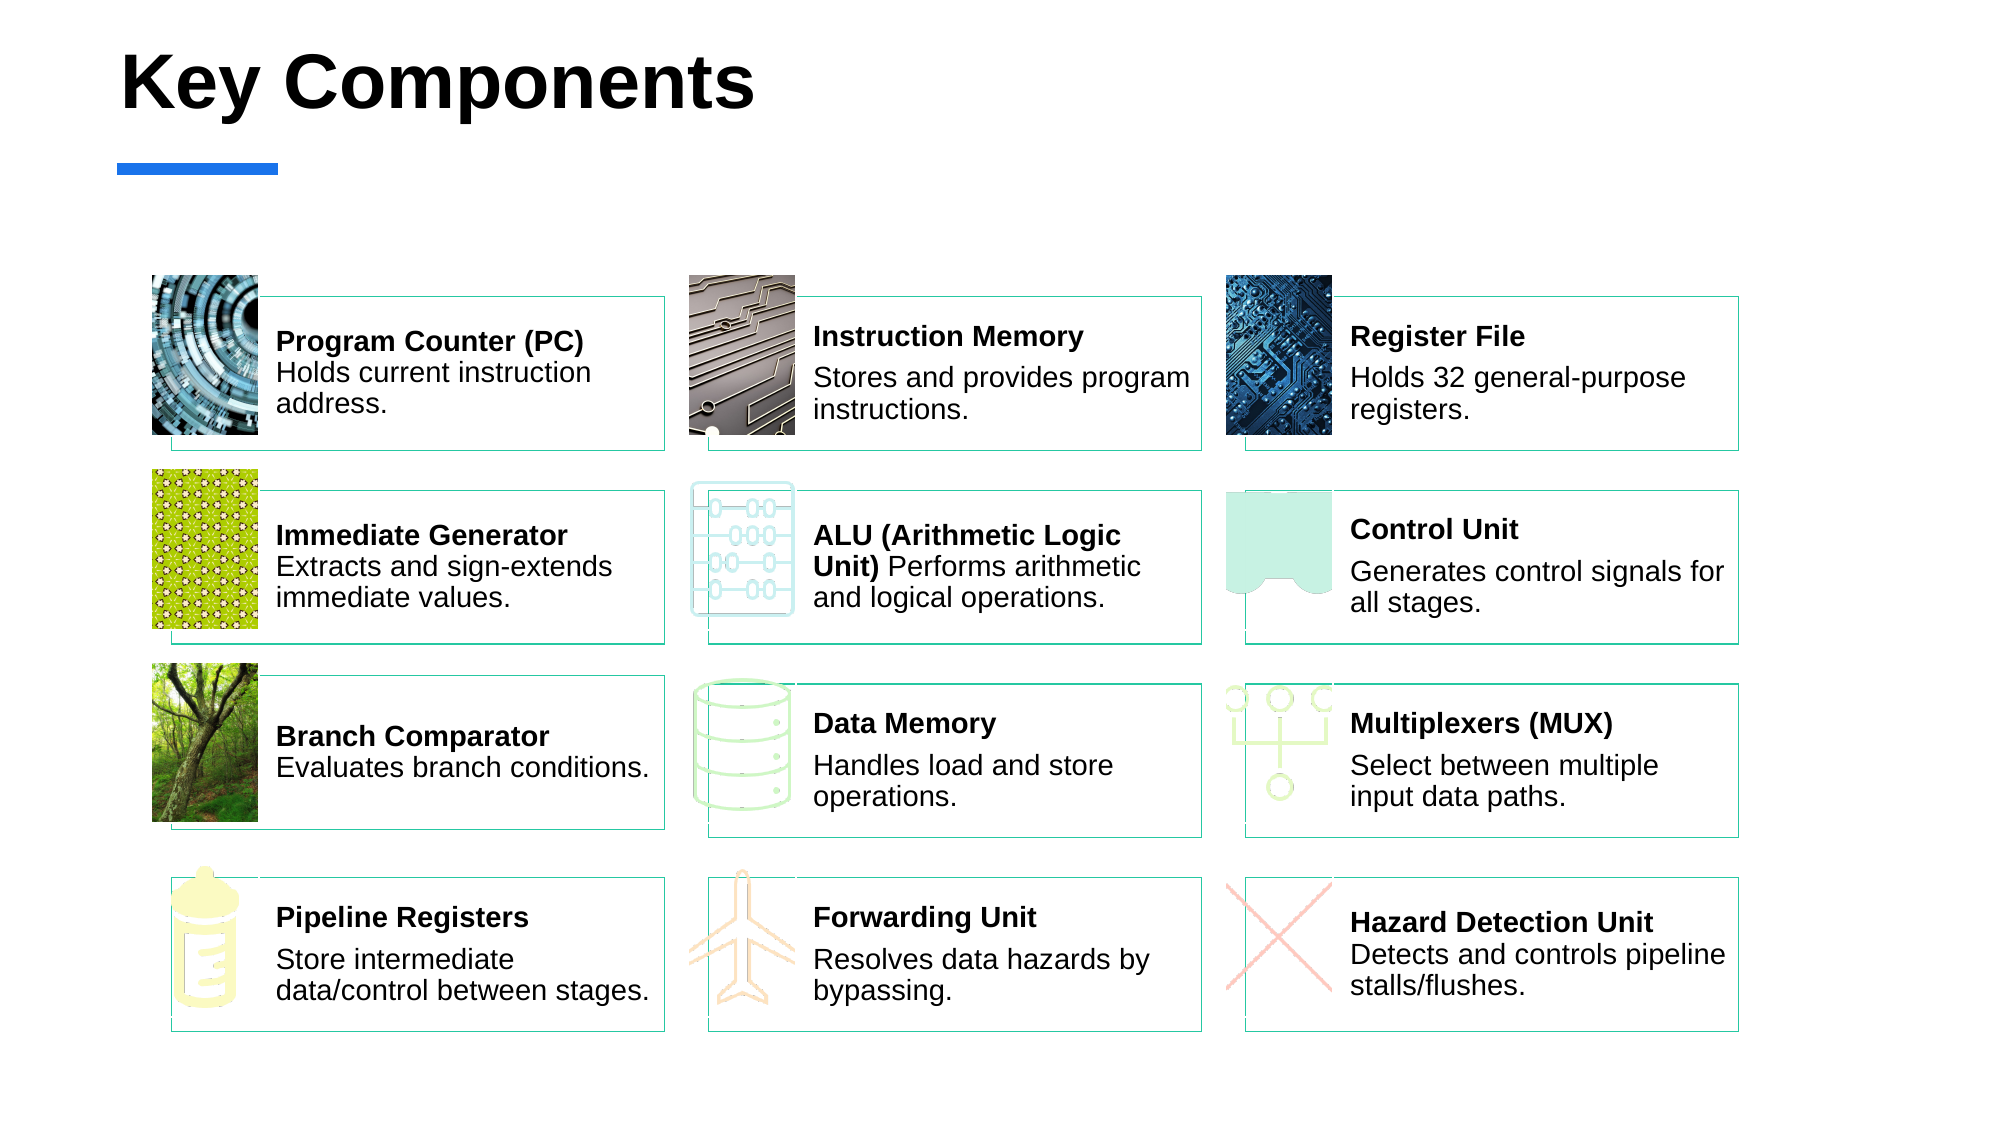

# Key Components
Program Counter (PC)  Holds current instruction address.
Instruction Memory
Stores and provides program instructions.
Register File
Holds 32 general-purpose registers.
Immediate Generator  Extracts and sign-extends immediate values.
ALU (Arithmetic Logic Unit) Performs arithmetic and logical operations.
Control Unit
Generates control signals for all stages.
Branch Comparator  Evaluates branch conditions.
Data Memory
Handles load and store operations.
Multiplexers (MUX)
Select between multiple input data paths.
Pipeline Registers
Store intermediate data/control between stages.
Forwarding Unit
Resolves data hazards by bypassing.
Hazard Detection Unit Detects and controls pipeline stalls/flushes.